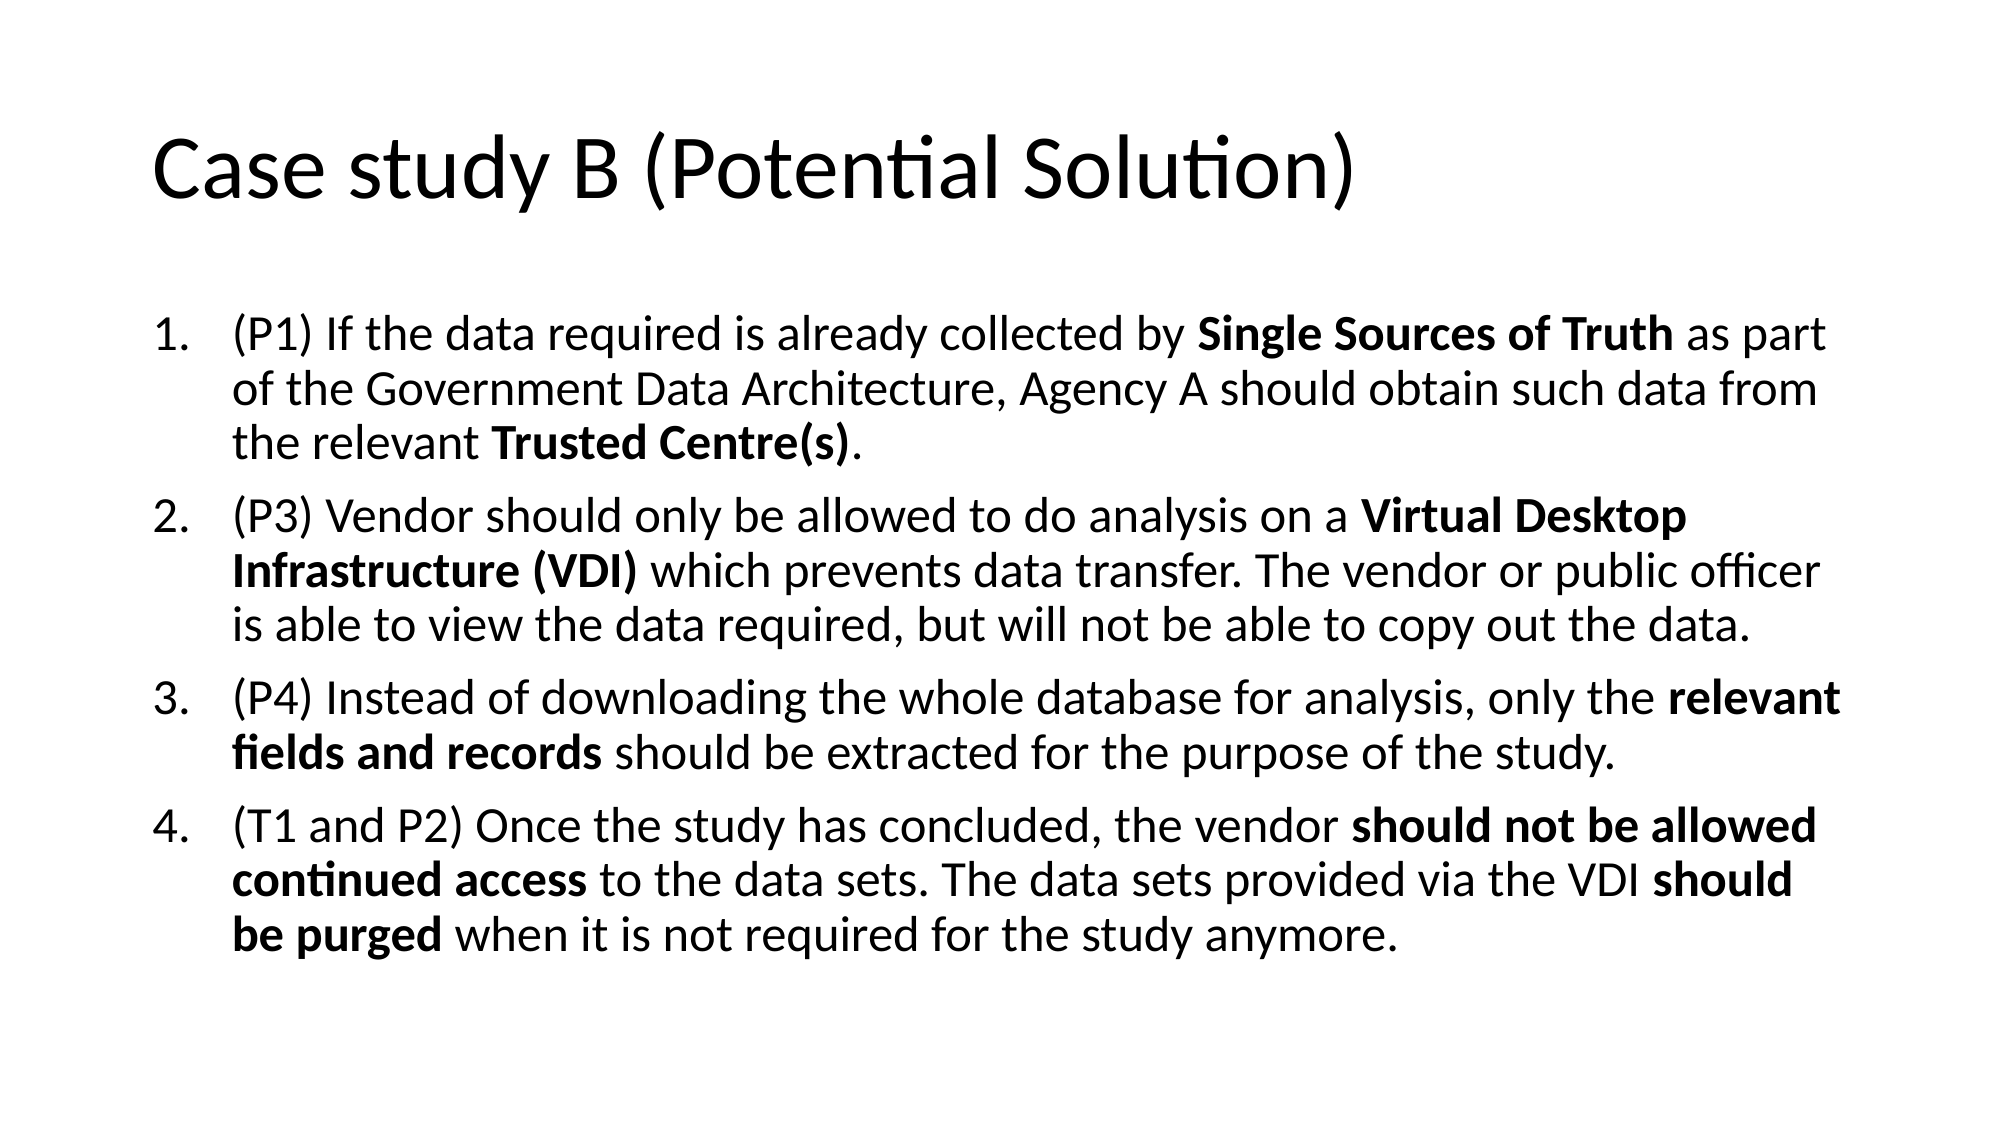

# Case study B (Potential Solution)
(P1) If the data required is already collected by Single Sources of Truth as part of the Government Data Architecture, Agency A should obtain such data from the relevant Trusted Centre(s).
(P3) Vendor should only be allowed to do analysis on a Virtual Desktop Infrastructure (VDI) which prevents data transfer. The vendor or public officer is able to view the data required, but will not be able to copy out the data.
(P4) Instead of downloading the whole database for analysis, only the relevant fields and records should be extracted for the purpose of the study.
(T1 and P2) Once the study has concluded, the vendor should not be allowed continued access to the data sets. The data sets provided via the VDI should be purged when it is not required for the study anymore.